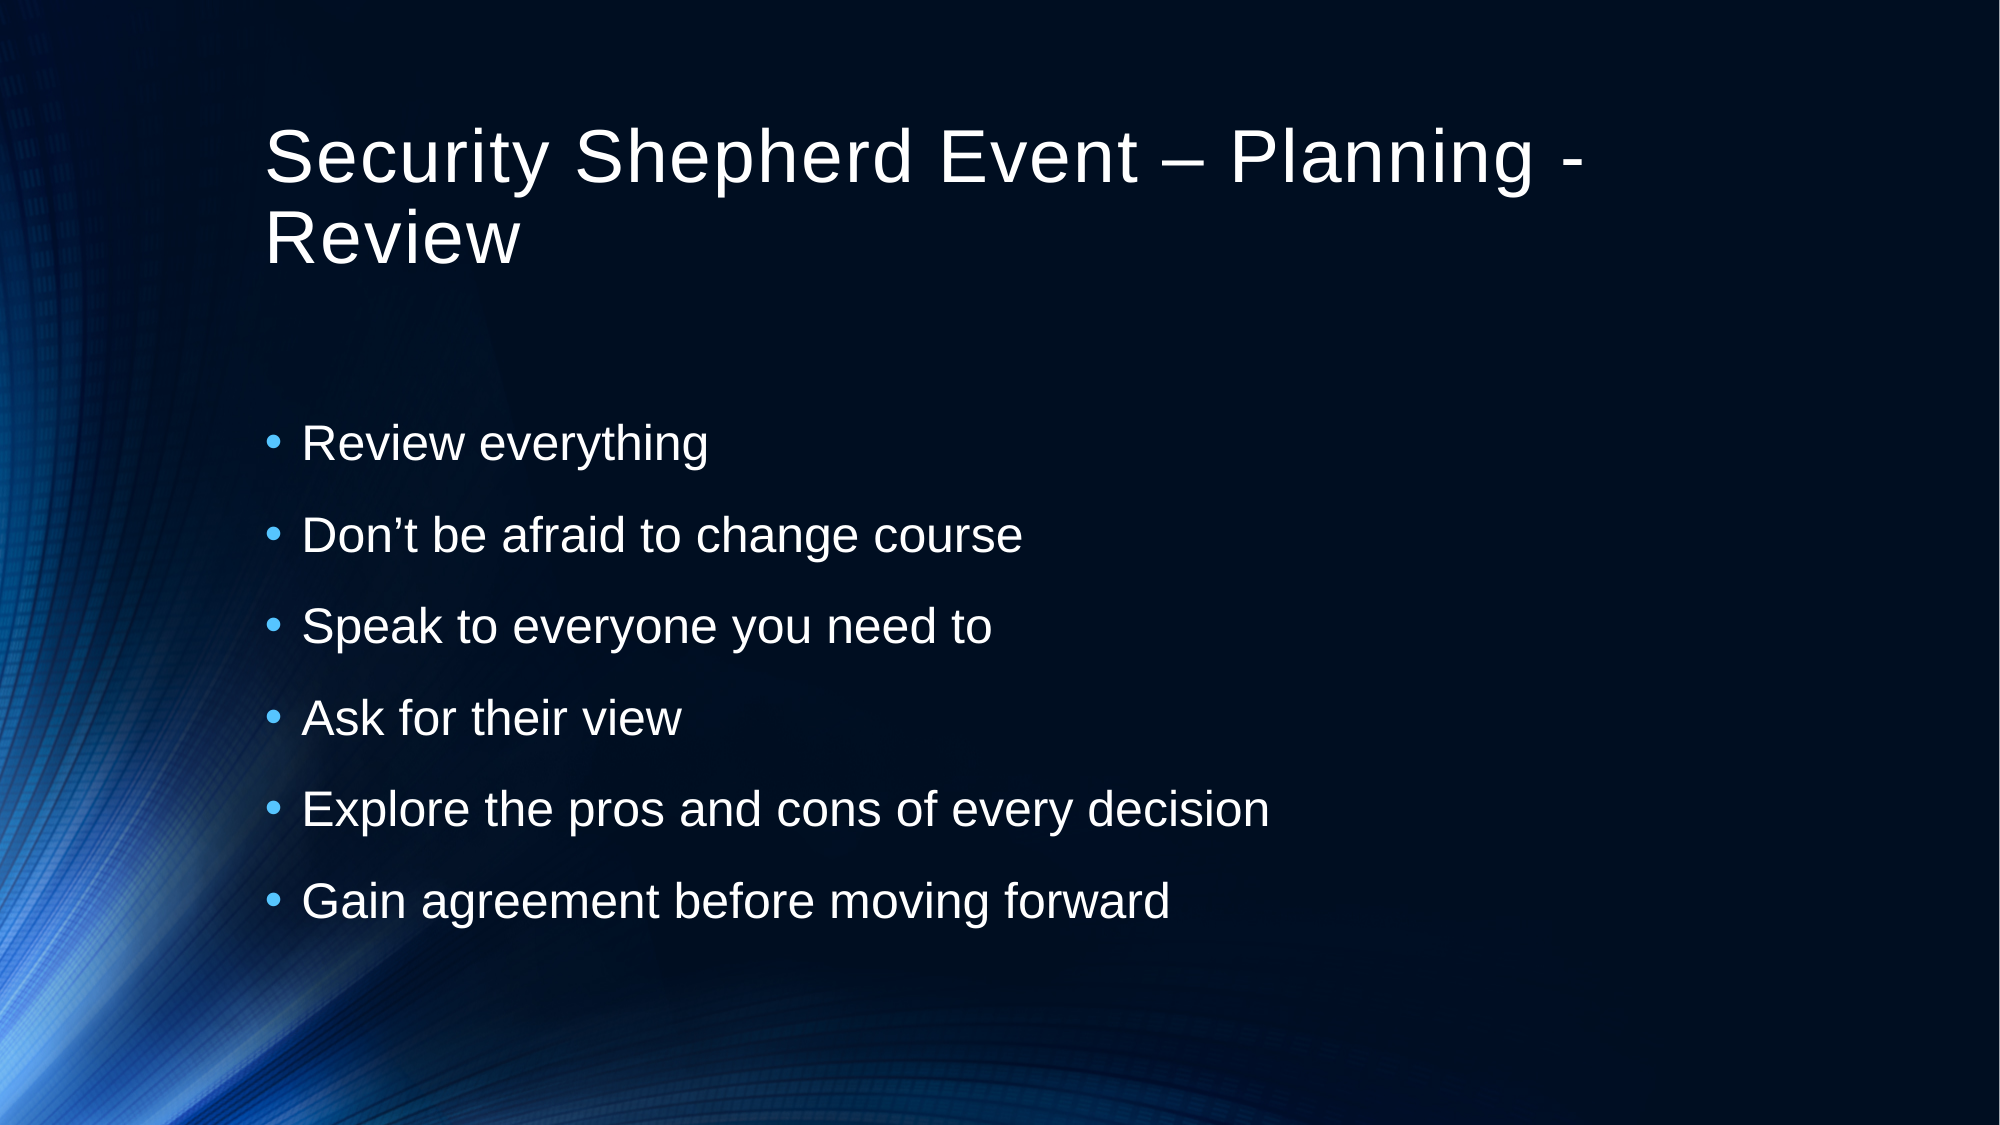

# Security Shepherd Event – Planning - Review

Review everything
Don’t be afraid to change course
Speak to everyone you need to
Ask for their view
Explore the pros and cons of every decision
Gain agreement before moving forward